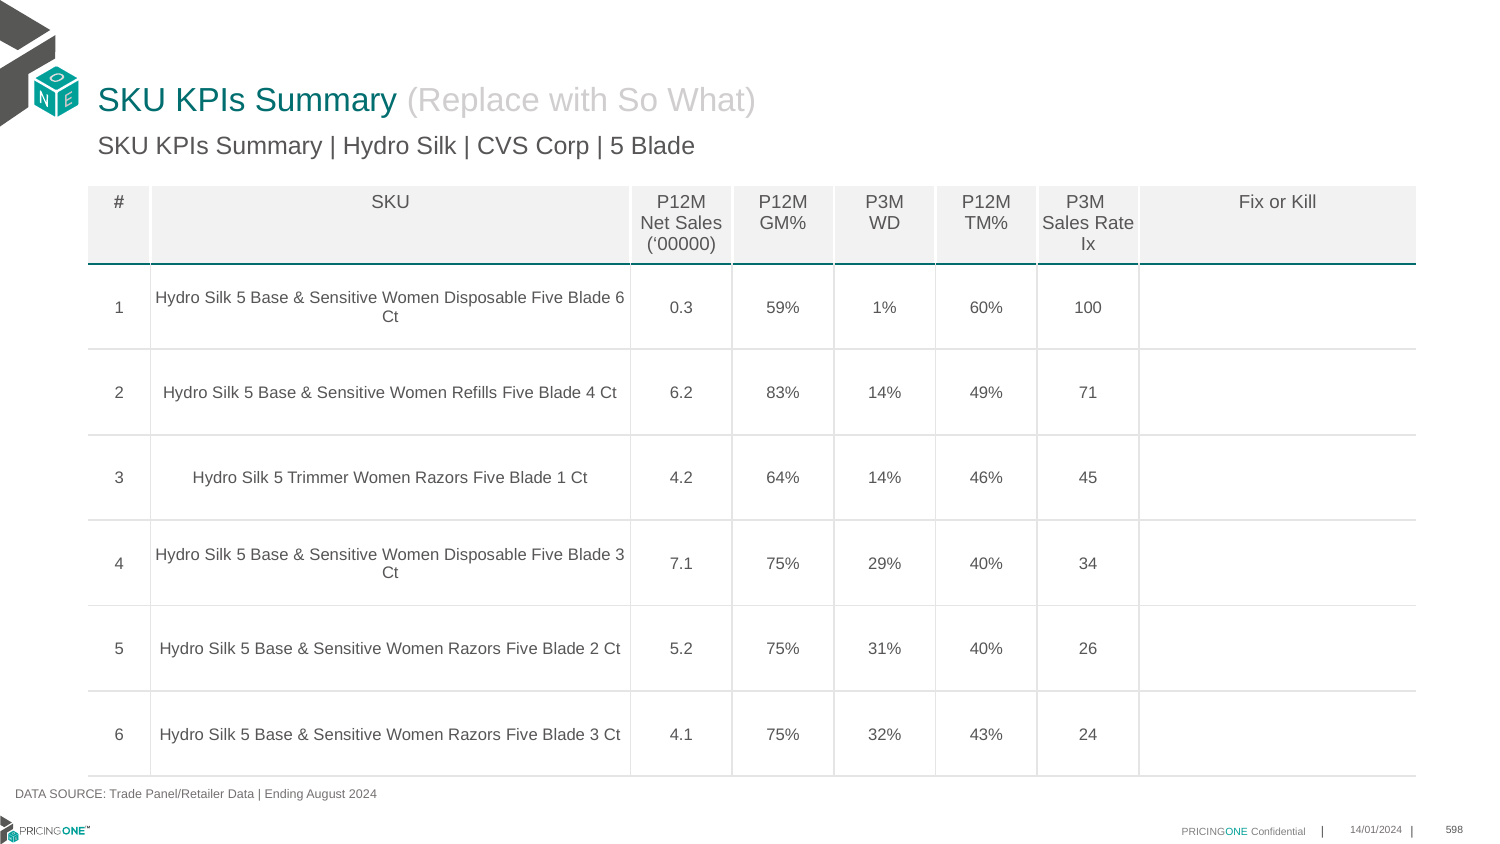

# SKU KPIs Summary (Replace with So What)
SKU KPIs Summary | Hydro Silk | CVS Corp | 5 Blade
| # | SKU | P12M Net Sales (‘00000) | P12M GM% | P3M WD | P12M TM% | P3M Sales Rate Ix | Fix or Kill |
| --- | --- | --- | --- | --- | --- | --- | --- |
| 1 | Hydro Silk 5 Base & Sensitive Women Disposable Five Blade 6 Ct | 0.3 | 59% | 1% | 60% | 100 |  |
| 2 | Hydro Silk 5 Base & Sensitive Women Refills Five Blade 4 Ct | 6.2 | 83% | 14% | 49% | 71 |  |
| 3 | Hydro Silk 5 Trimmer Women Razors Five Blade 1 Ct | 4.2 | 64% | 14% | 46% | 45 |  |
| 4 | Hydro Silk 5 Base & Sensitive Women Disposable Five Blade 3 Ct | 7.1 | 75% | 29% | 40% | 34 |  |
| 5 | Hydro Silk 5 Base & Sensitive Women Razors Five Blade 2 Ct | 5.2 | 75% | 31% | 40% | 26 |  |
| 6 | Hydro Silk 5 Base & Sensitive Women Razors Five Blade 3 Ct | 4.1 | 75% | 32% | 43% | 24 |  |
DATA SOURCE: Trade Panel/Retailer Data | Ending August 2024

14/01/2024
598